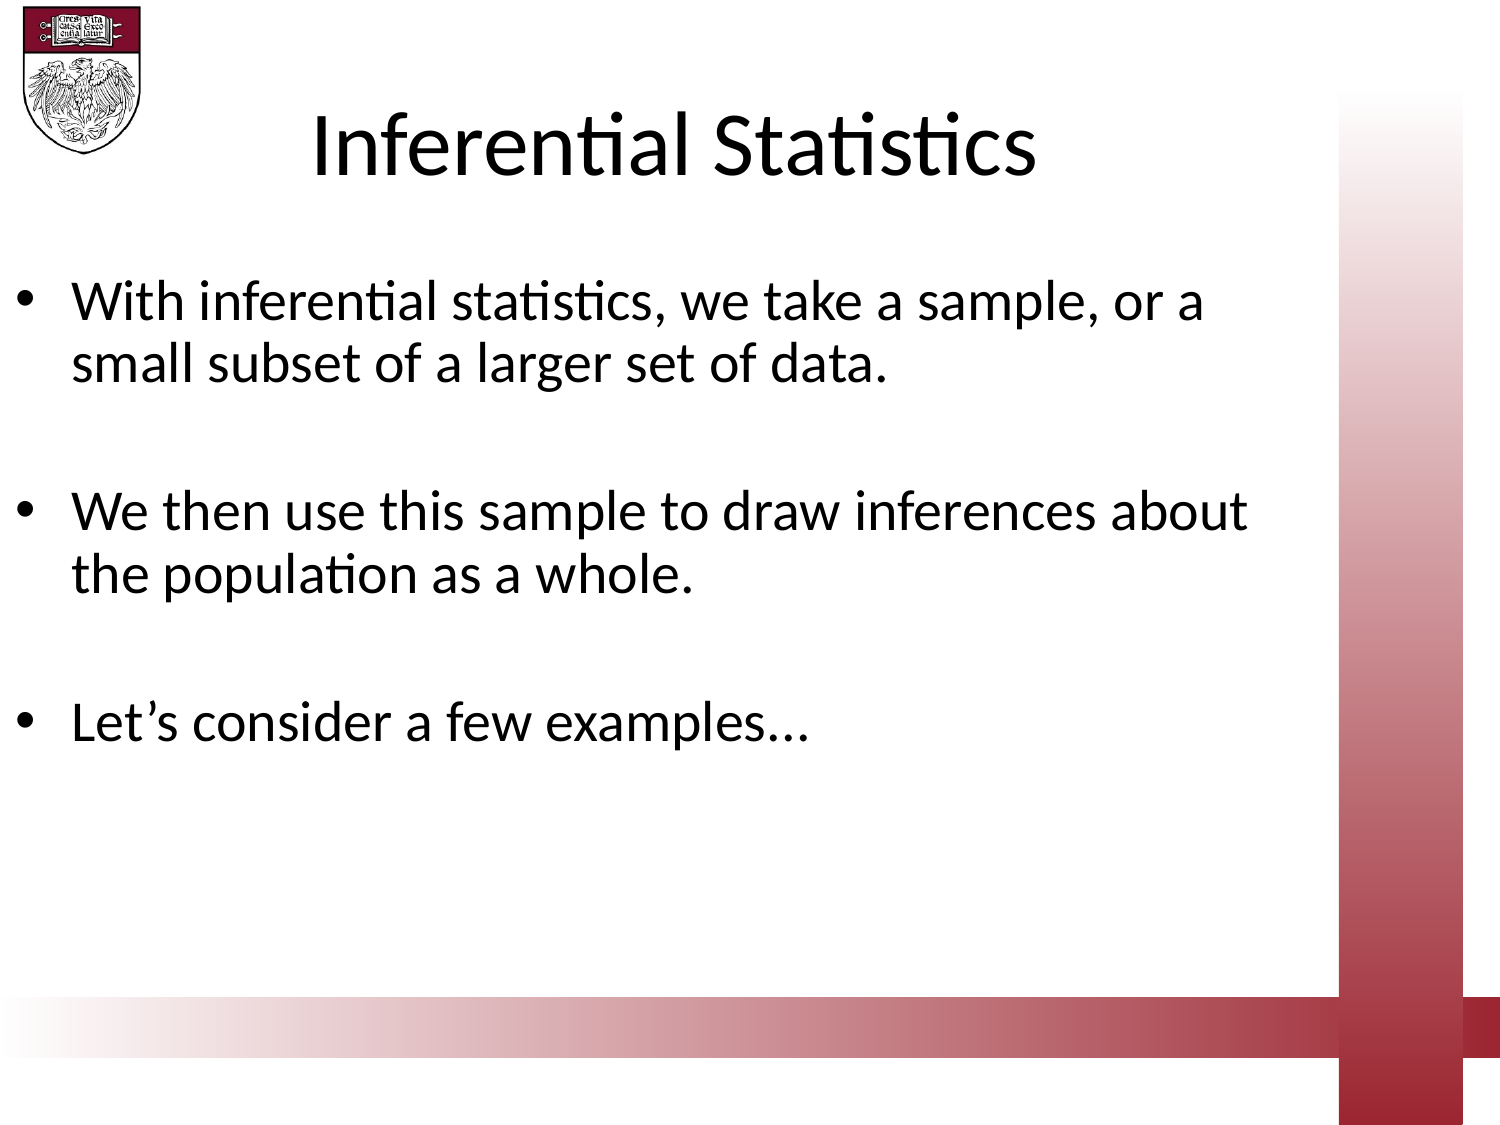

Inferential Statistics
With inferential statistics, we take a sample, or a small subset of a larger set of data.

We then use this sample to draw inferences about the population as a whole.

Let’s consider a few examples...